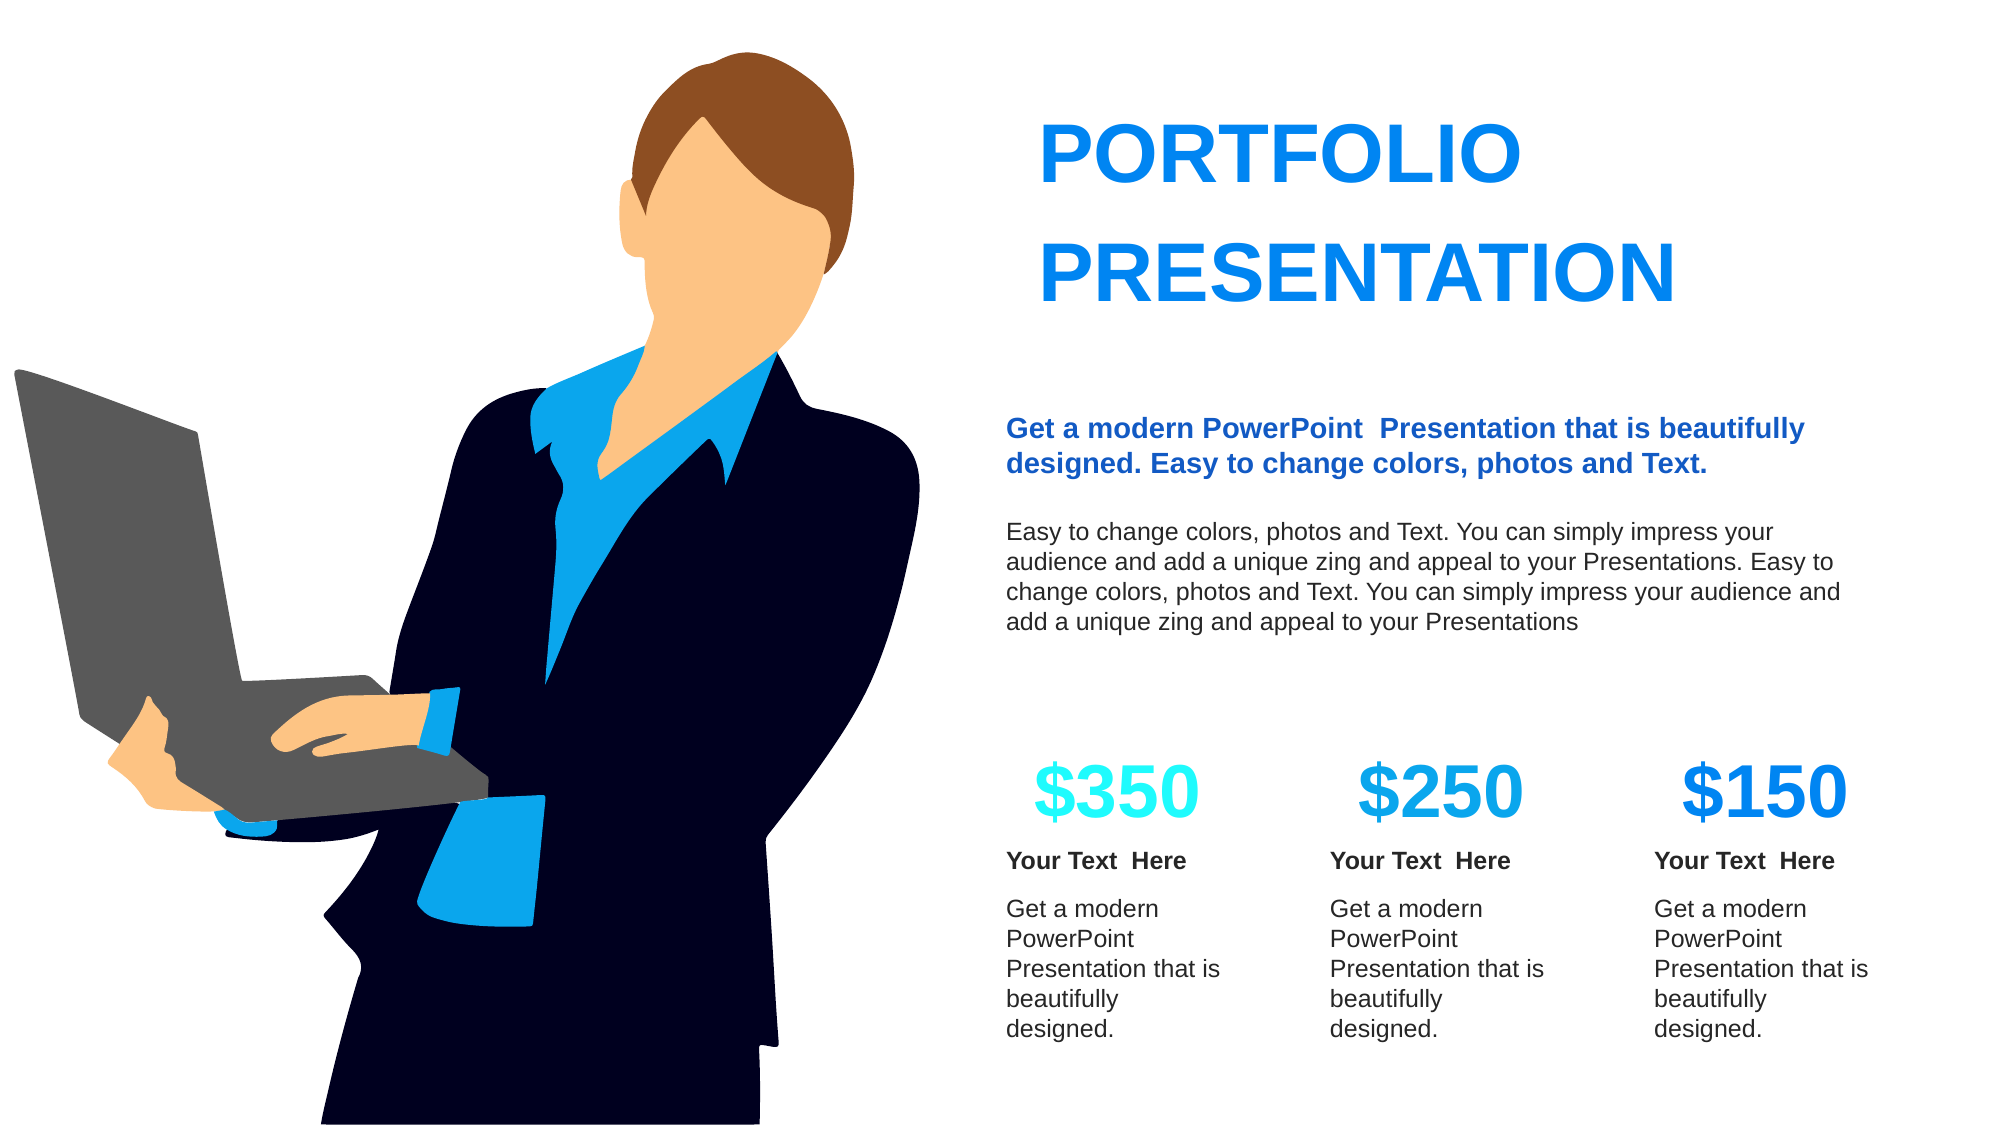

PORTFOLIO
PRESENTATION
Get a modern PowerPoint  Presentation that is beautifully designed. Easy to change colors, photos and Text.
Easy to change colors, photos and Text. You can simply impress your audience and add a unique zing and appeal to your Presentations. Easy to change colors, photos and Text. You can simply impress your audience and add a unique zing and appeal to your Presentations
$350
Your Text  Here
Get a modern PowerPoint  Presentation that is beautifully designed.
$250
Your Text  Here
Get a modern PowerPoint  Presentation that is beautifully designed.
$150
Your Text  Here
Get a modern PowerPoint  Presentation that is beautifully designed.